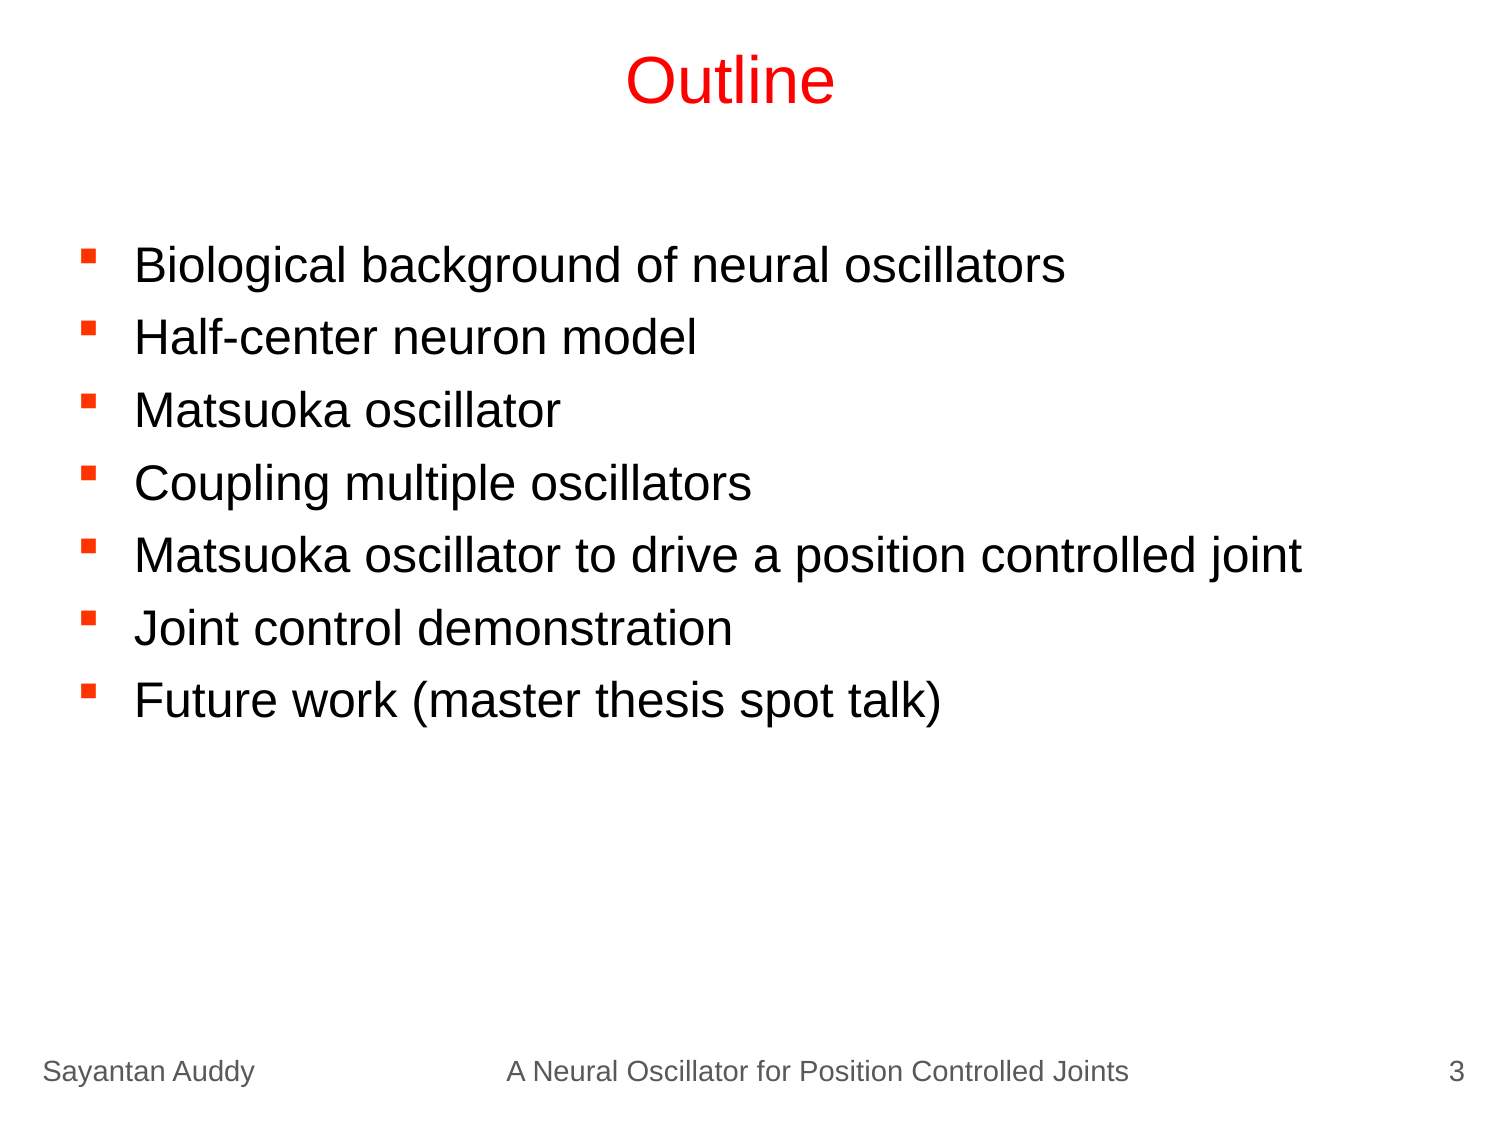

# Outline
Biological background of neural oscillators
Half-center neuron model
Matsuoka oscillator
Coupling multiple oscillators
Matsuoka oscillator to drive a position controlled joint
Joint control demonstration
Future work (master thesis spot talk)

Sayantan Auddy
A Neural Oscillator for Position Controlled Joints
3